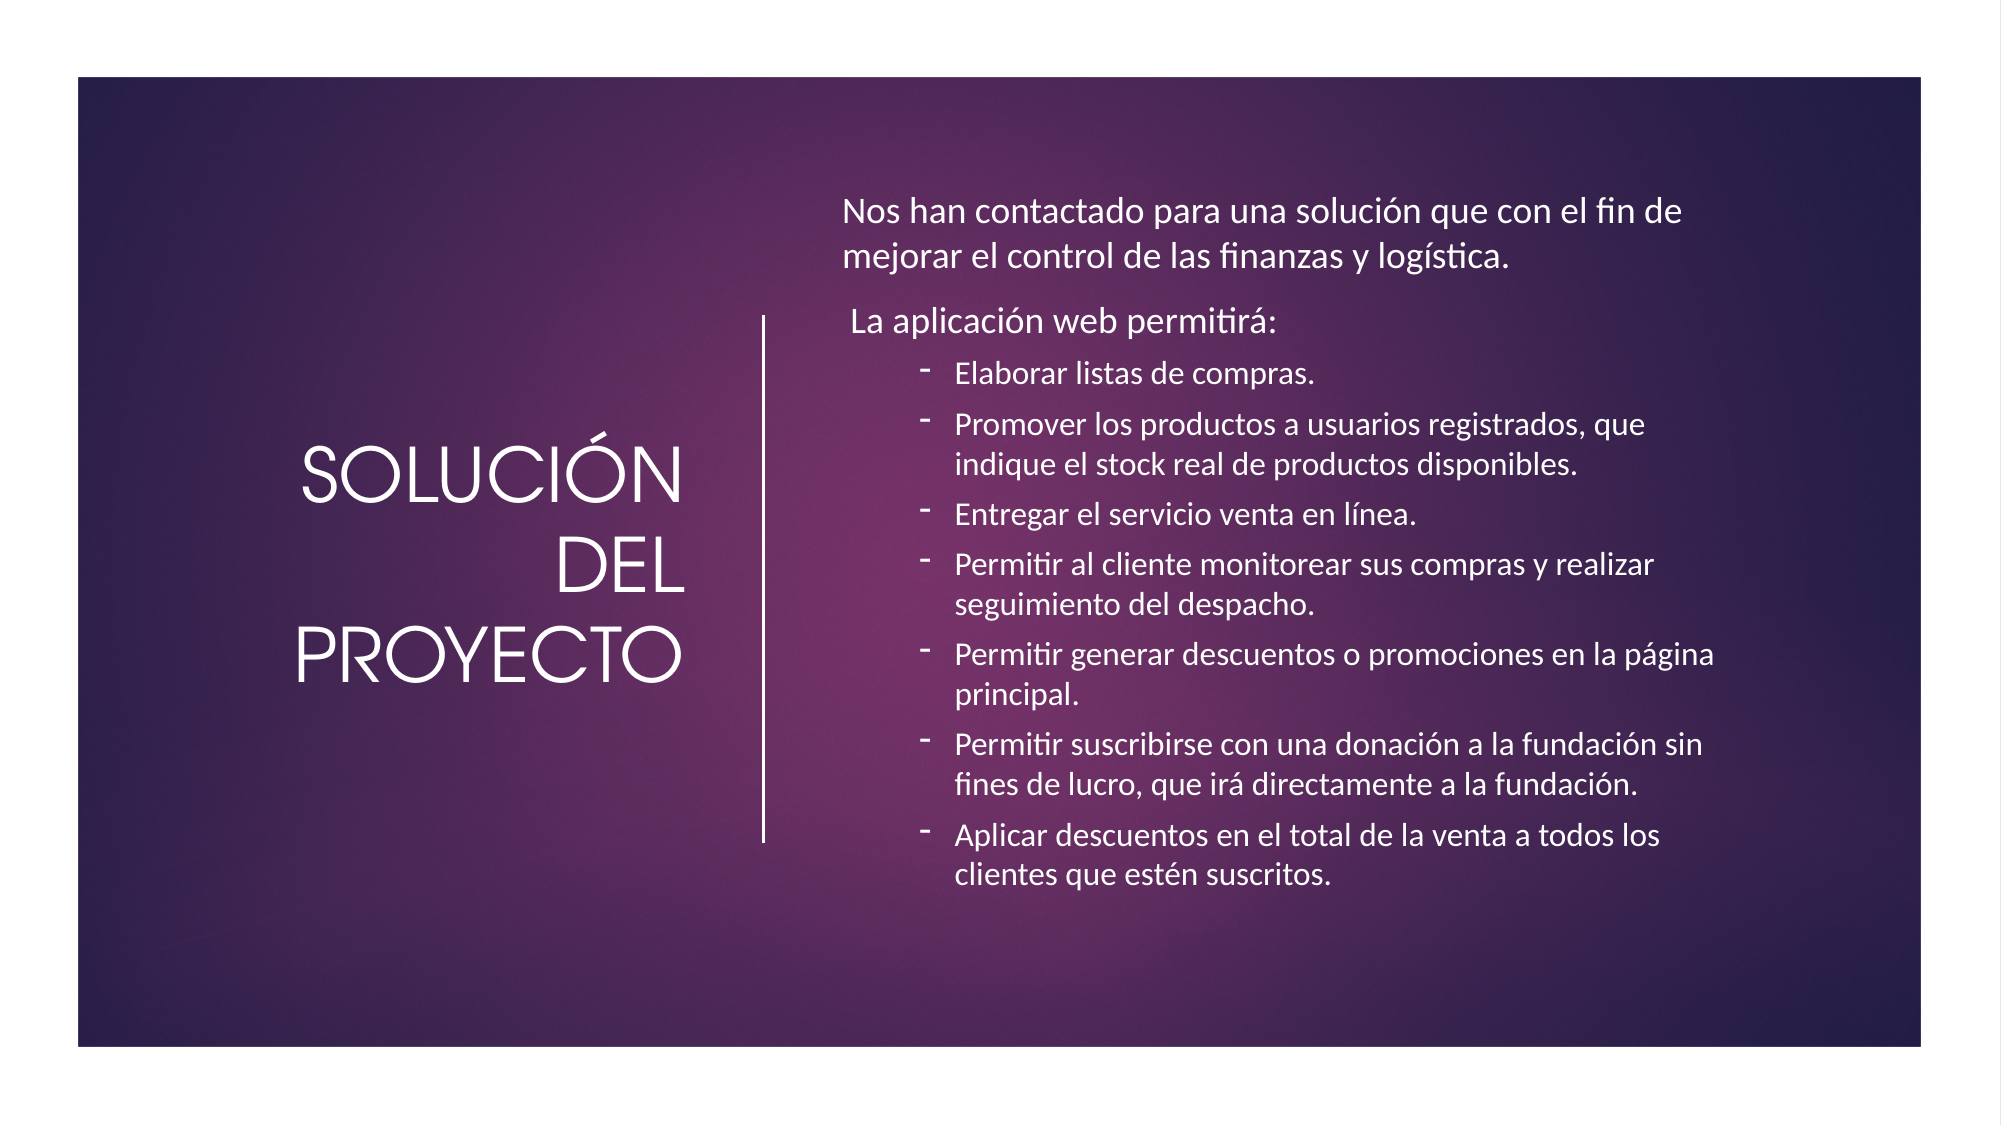

# SOLUCIÓN DEL PROYECTO
Nos han contactado para una solución que con el fin de mejorar el control de las finanzas y logística.
 La aplicación web permitirá:
Elaborar listas de compras.
Promover los productos a usuarios registrados, que indique el stock real de productos disponibles.
Entregar el servicio venta en línea.
Permitir al cliente monitorear sus compras y realizar seguimiento del despacho.
Permitir generar descuentos o promociones en la página principal.
Permitir suscribirse con una donación a la fundación sin fines de lucro, que irá directamente a la fundación.
Aplicar descuentos en el total de la venta a todos los clientes que estén suscritos.